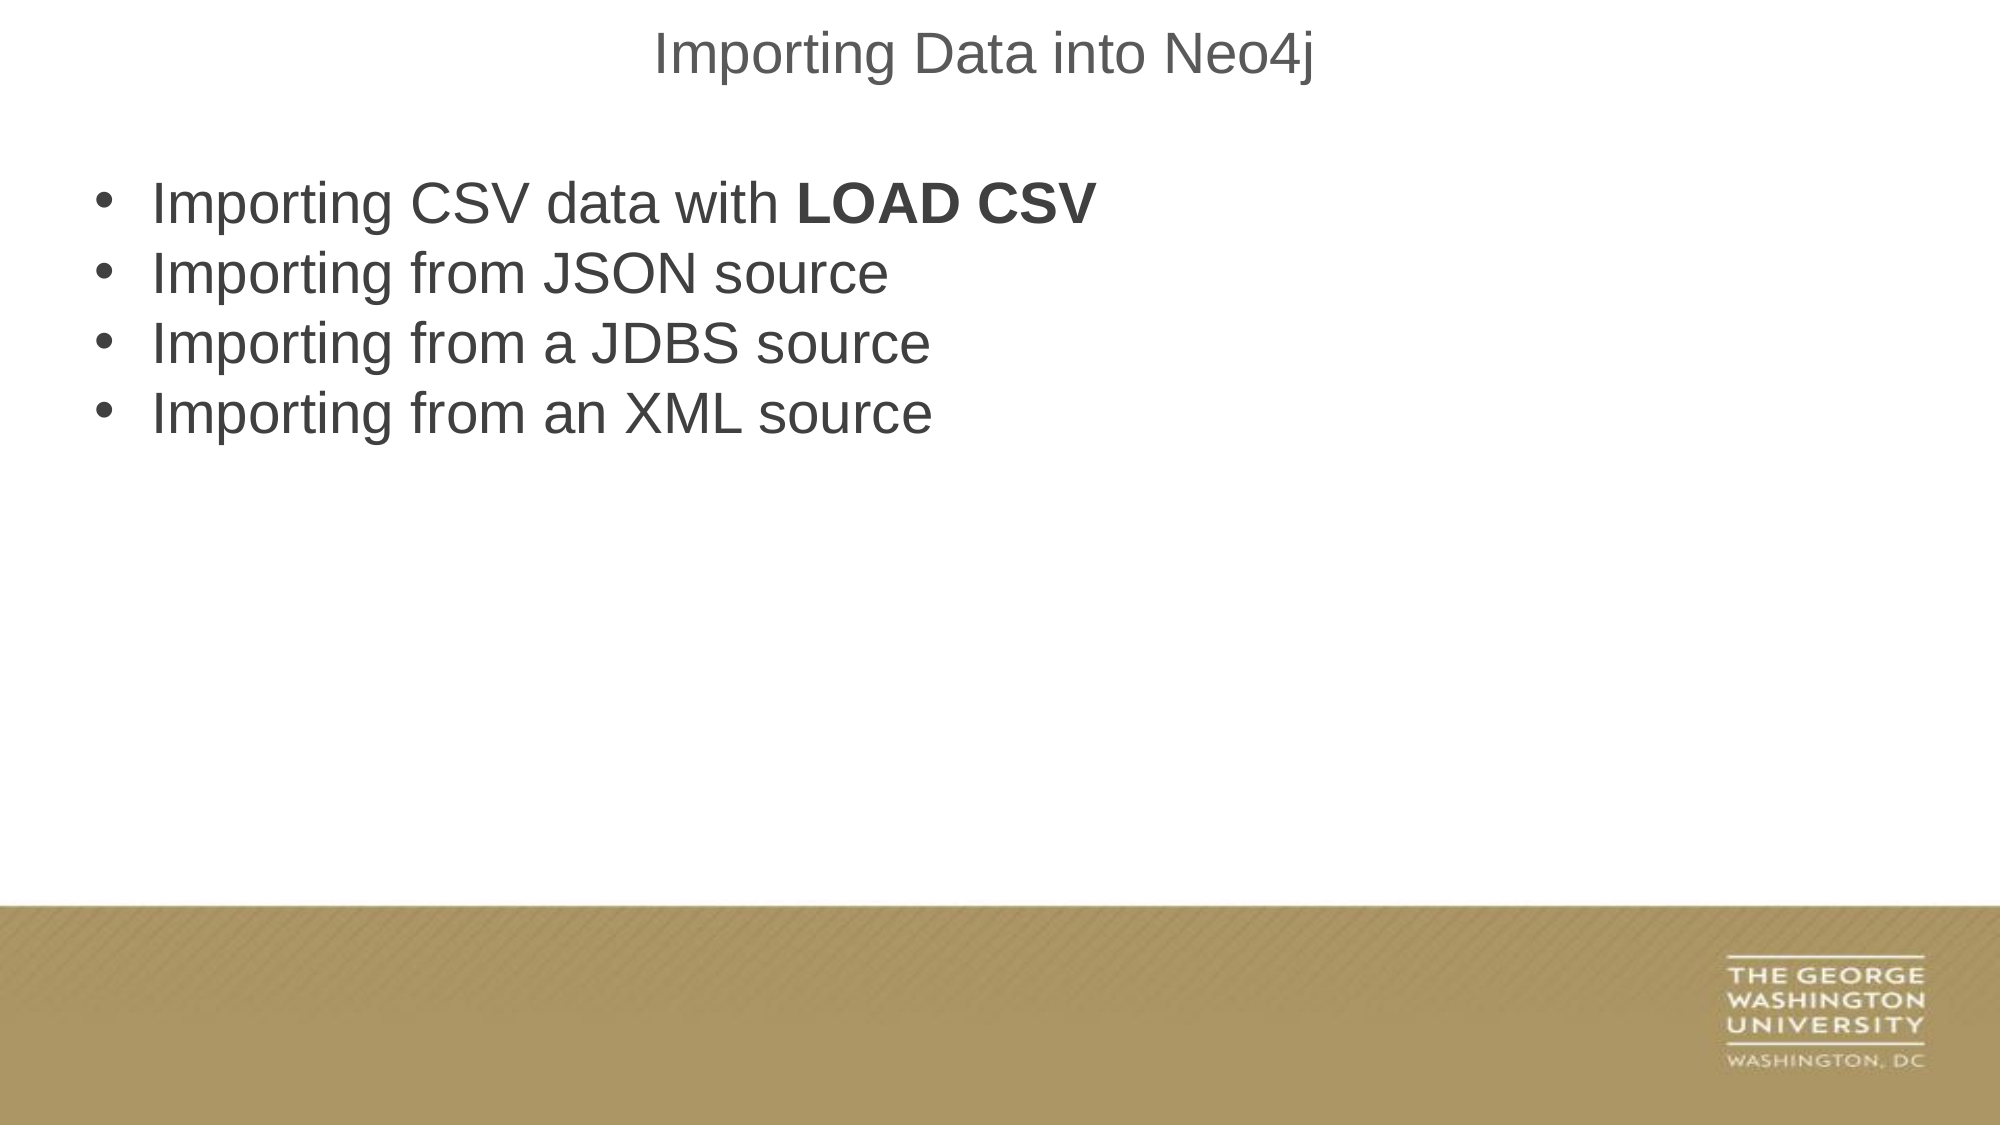

Importing Data into Neo4j
Importing CSV data with LOAD CSV
Importing from JSON source
Importing from a JDBS source
Importing from an XML source